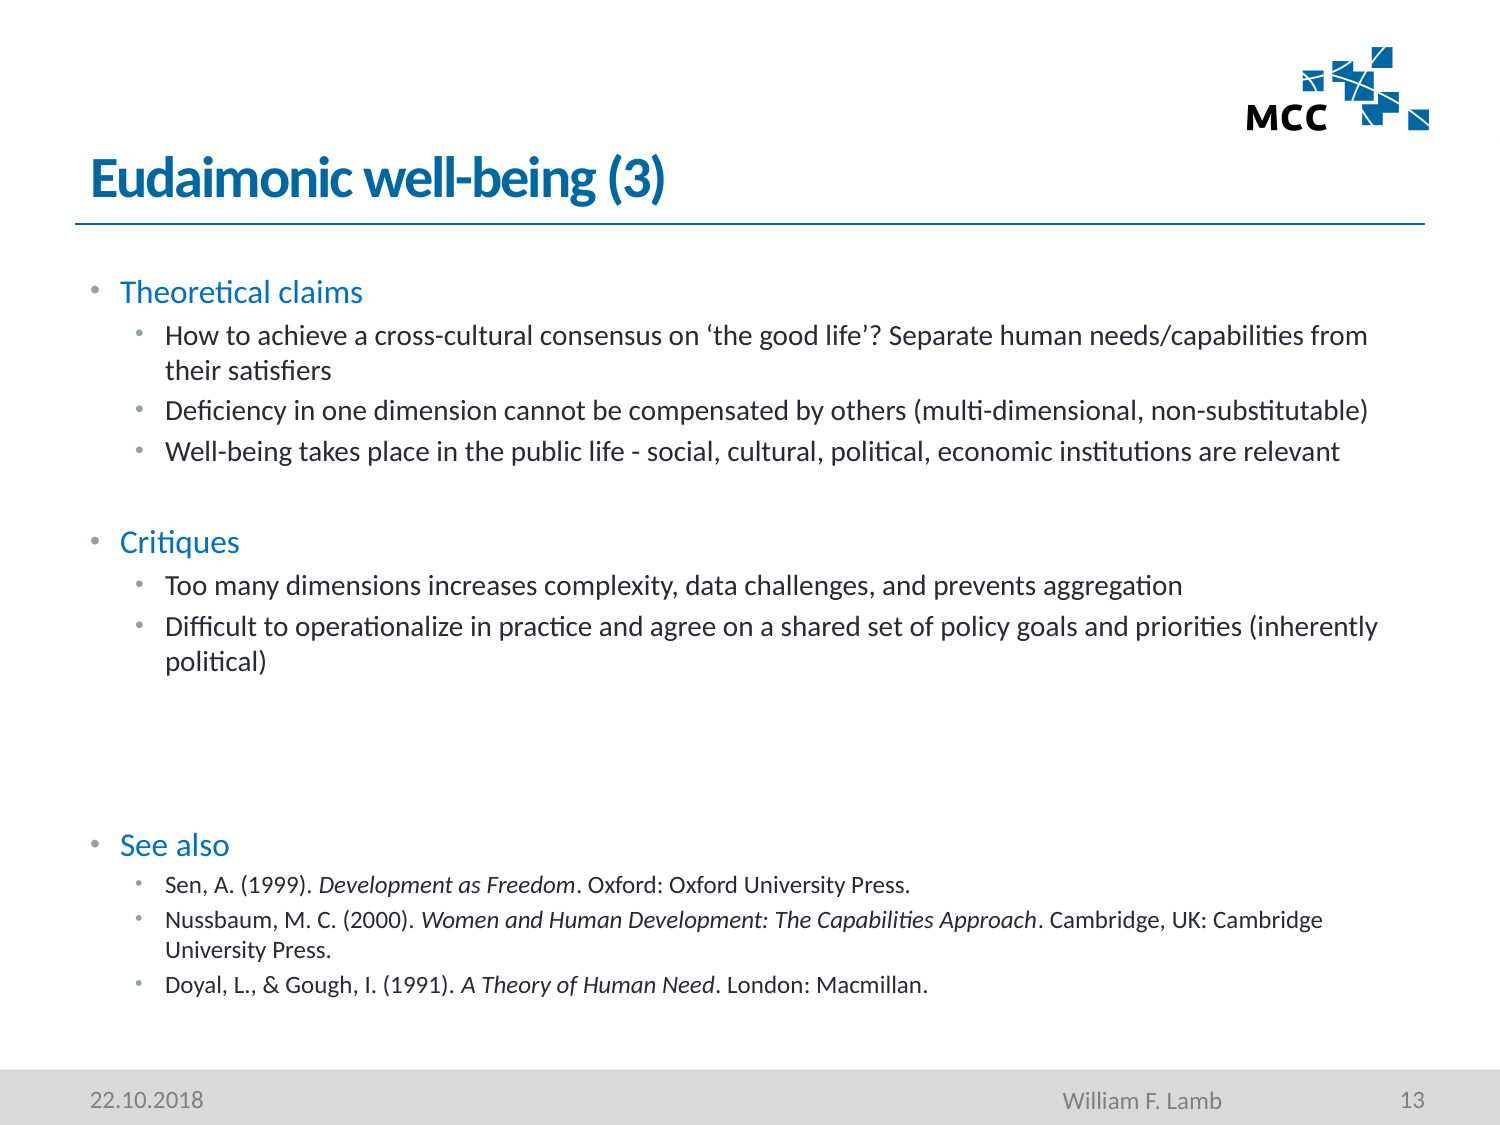

# Eudaimonic well-being (3)
Theoretical claims
How to achieve a cross-cultural consensus on ‘the good life’? Separate human needs/capabilities from their satisfiers
Deficiency in one dimension cannot be compensated by others (multi-dimensional, non-substitutable)
Well-being takes place in the public life - social, cultural, political, economic institutions are relevant

Critiques
Too many dimensions increases complexity, data challenges, and prevents aggregation
Difficult to operationalize in practice and agree on a shared set of policy goals and priorities (inherently political)

See also
Sen, A. (1999). Development as Freedom. Oxford: Oxford University Press.
Nussbaum, M. C. (2000). Women and Human Development: The Capabilities Approach. Cambridge, UK: Cambridge University Press.
Doyal, L., & Gough, I. (1991). A Theory of Human Need. London: Macmillan.